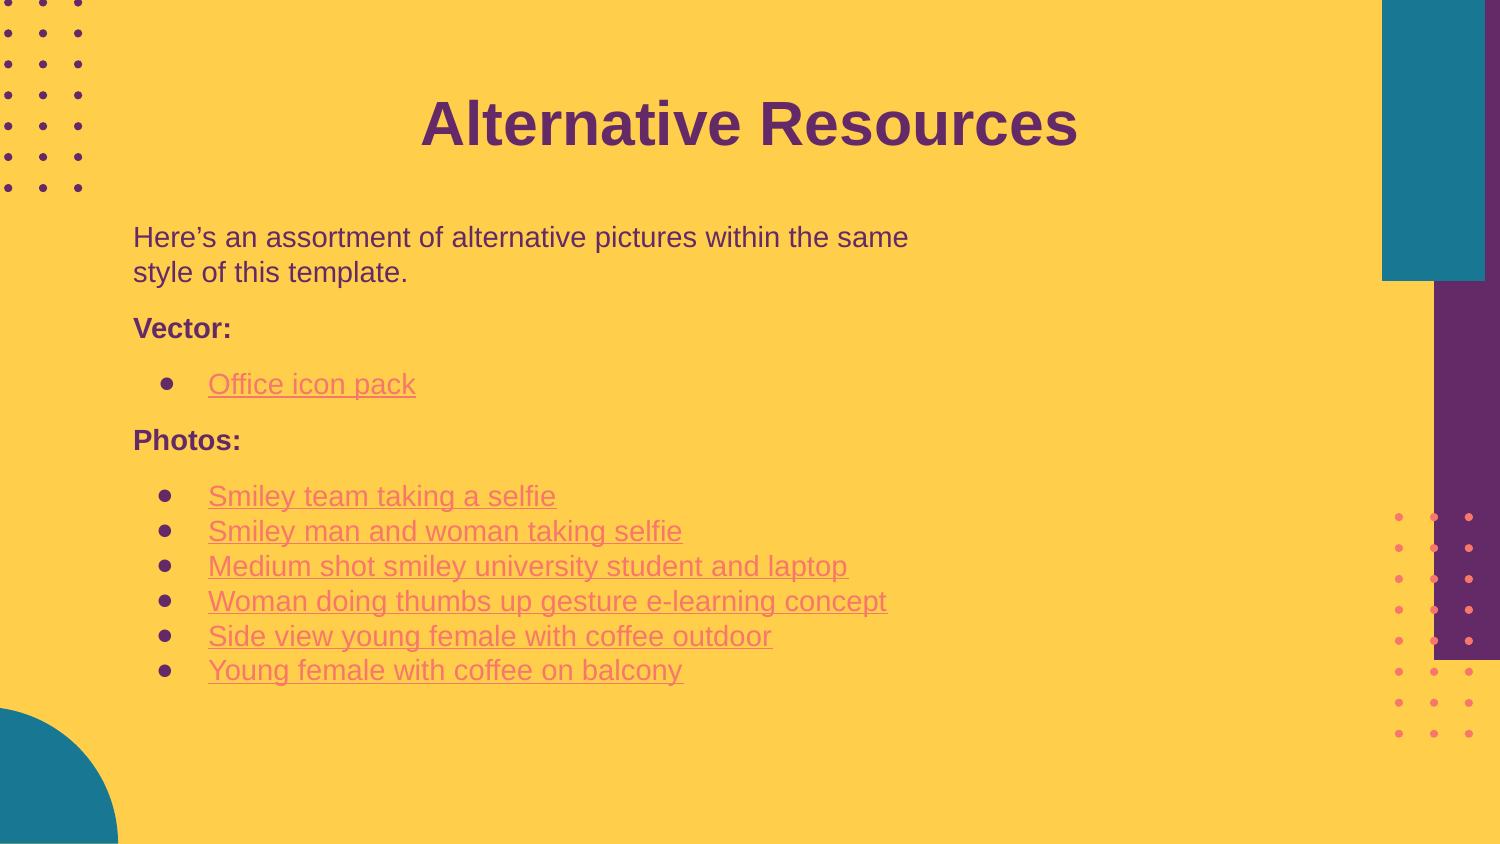

# Alternative Resources
Here’s an assortment of alternative pictures within the same style of this template.
Vector:
Office icon pack
Photos:
Smiley team taking a selfie
Smiley man and woman taking selfie
Medium shot smiley university student and laptop
Woman doing thumbs up gesture e-learning concept
Side view young female with coffee outdoor
Young female with coffee on balcony